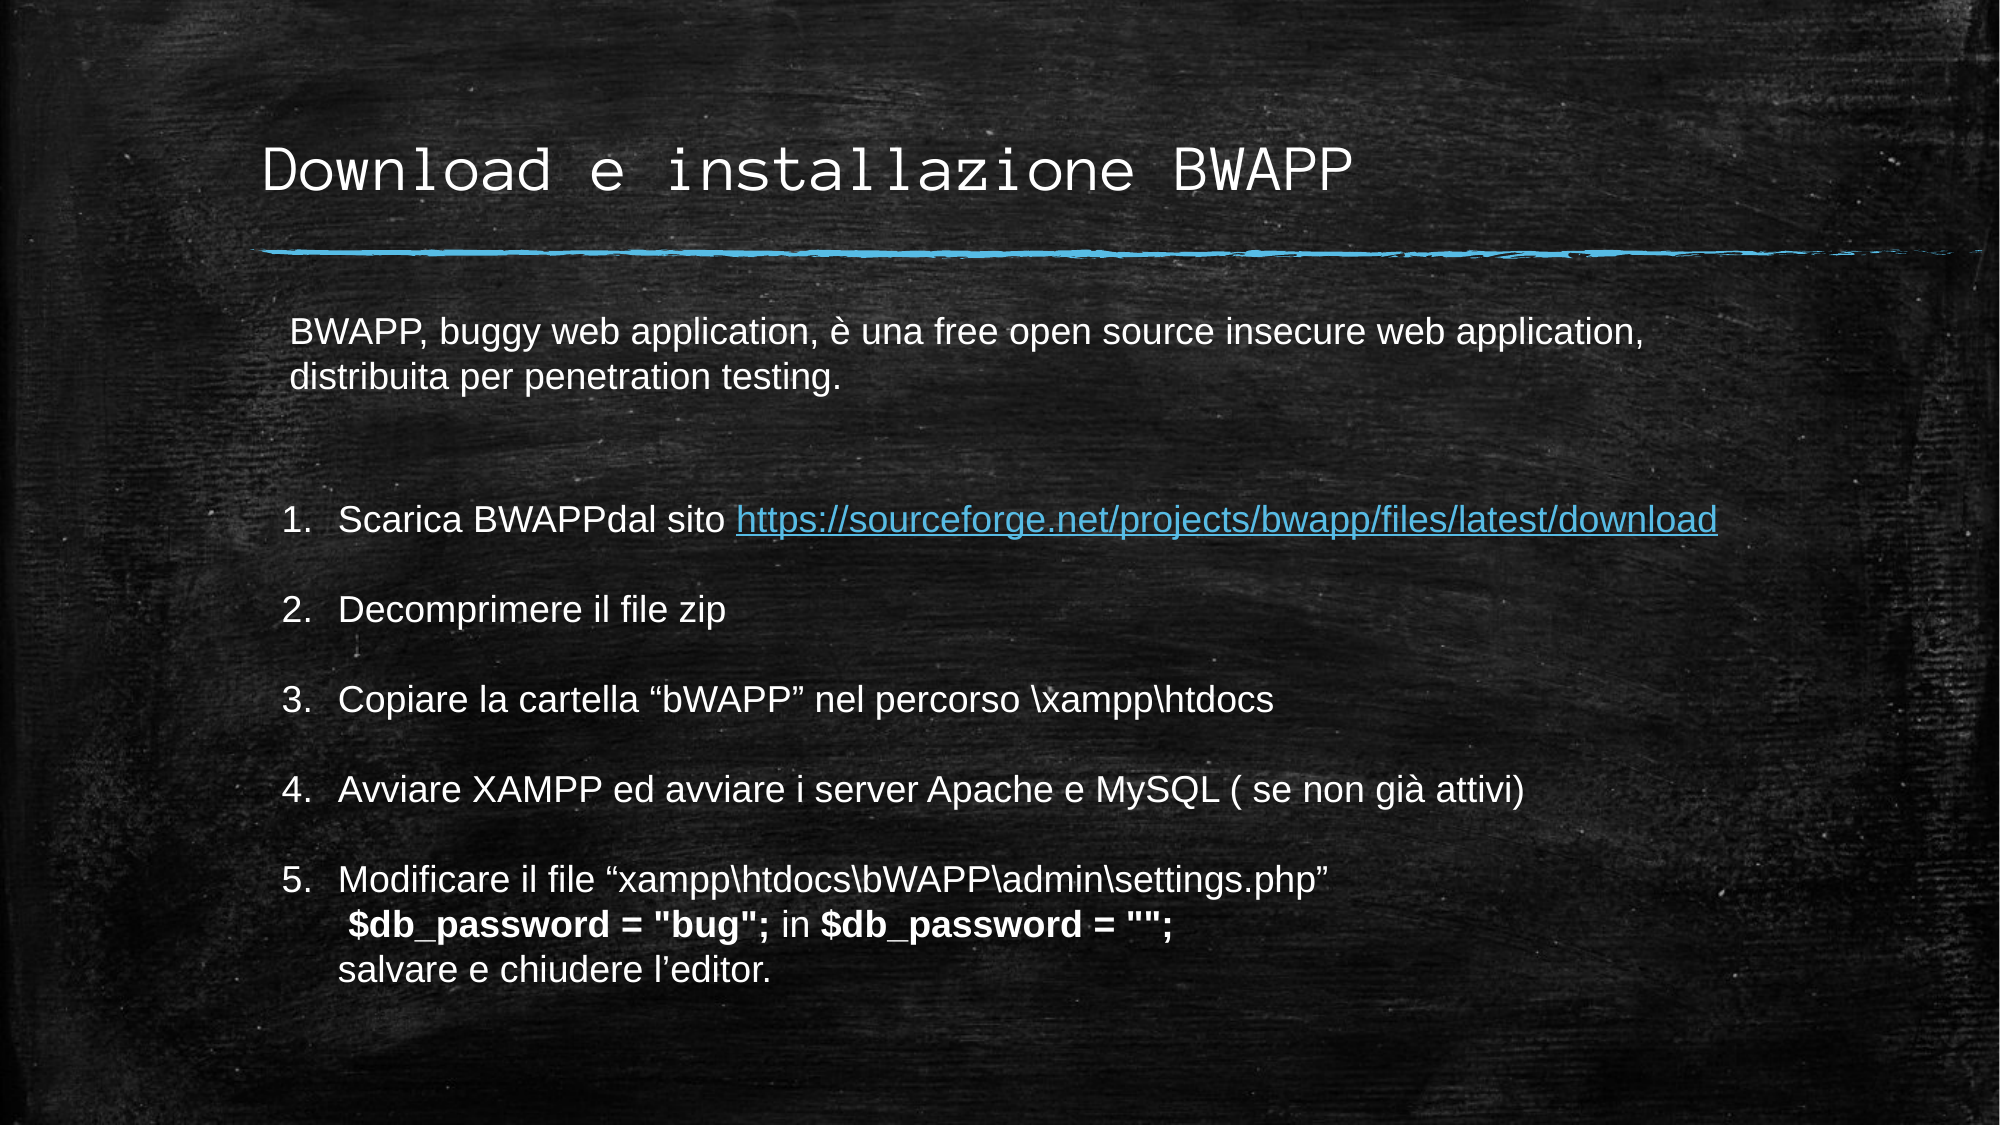

# Download e installazione BWAPP
BWAPP, buggy web application, è una free open source insecure web application, distribuita per penetration testing.
Scarica BWAPPdal sito https://sourceforge.net/projects/bwapp/files/latest/download

Decomprimere il file zip

Copiare la cartella “bWAPP” nel percorso \xampp\htdocs

Avviare XAMPP ed avviare i server Apache e MySQL ( se non già attivi)

Modificare il file “xampp\htdocs\bWAPP\admin\settings.php”
	 $db_password = "bug"; in $db_password = "";
	salvare e chiudere l’editor.